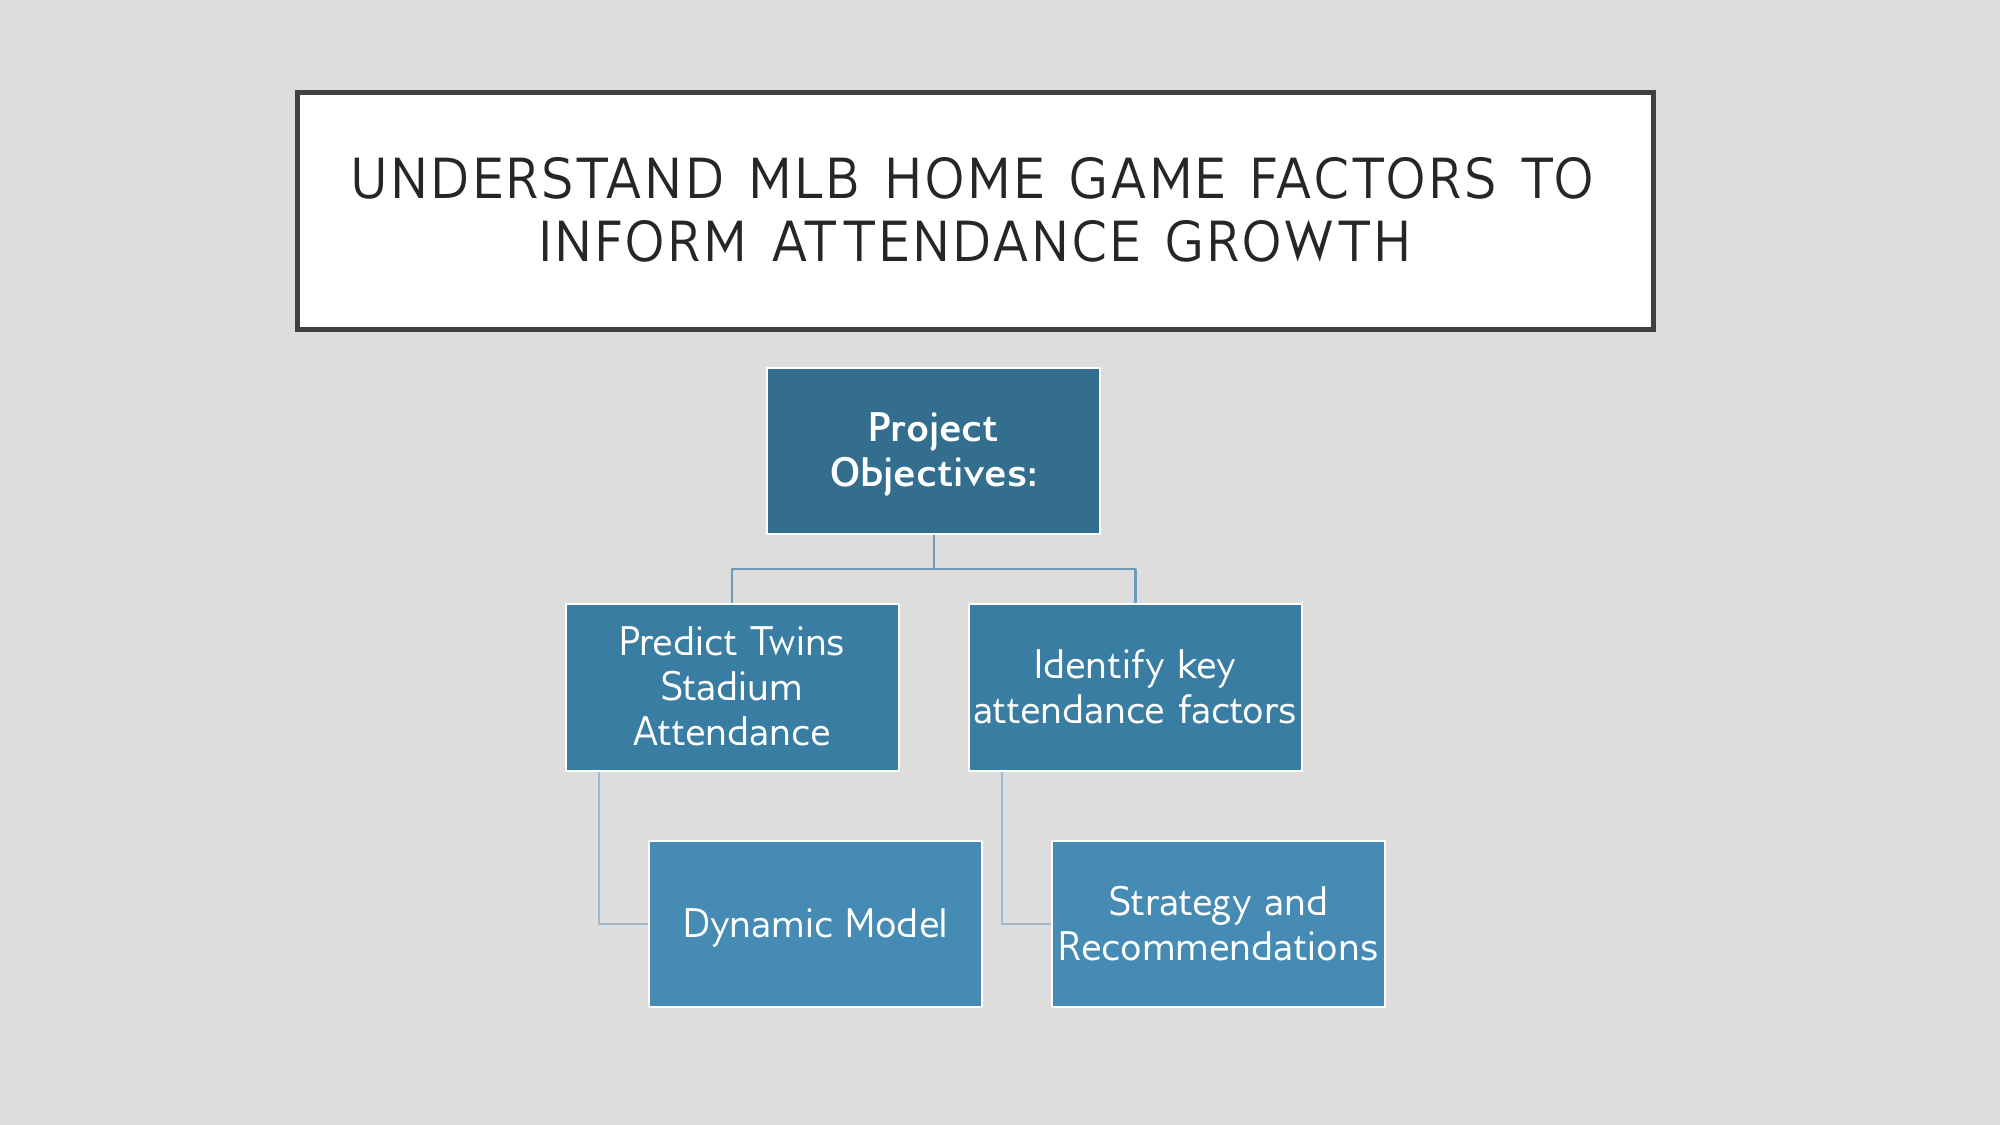

# Understand mlb home game factors to inform attendance growth
Project Objectives:
Predict Twins Stadium Attendance
Dynamic Model
Identify key attendance factors
Strategy and Recommendations